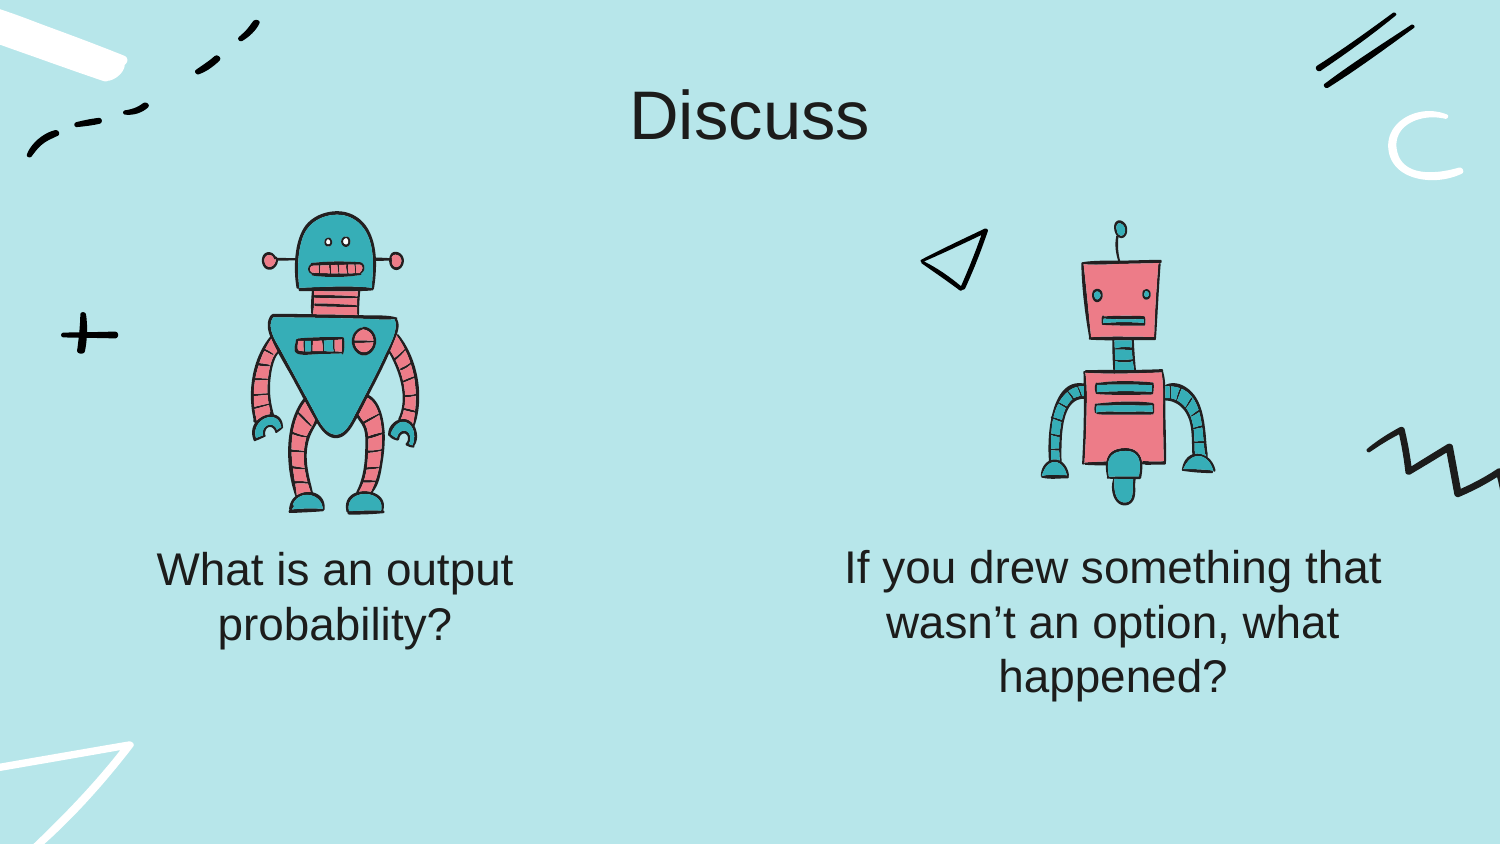

Discuss

# What is an output probability?
If you drew something that wasn’t an option, what happened?